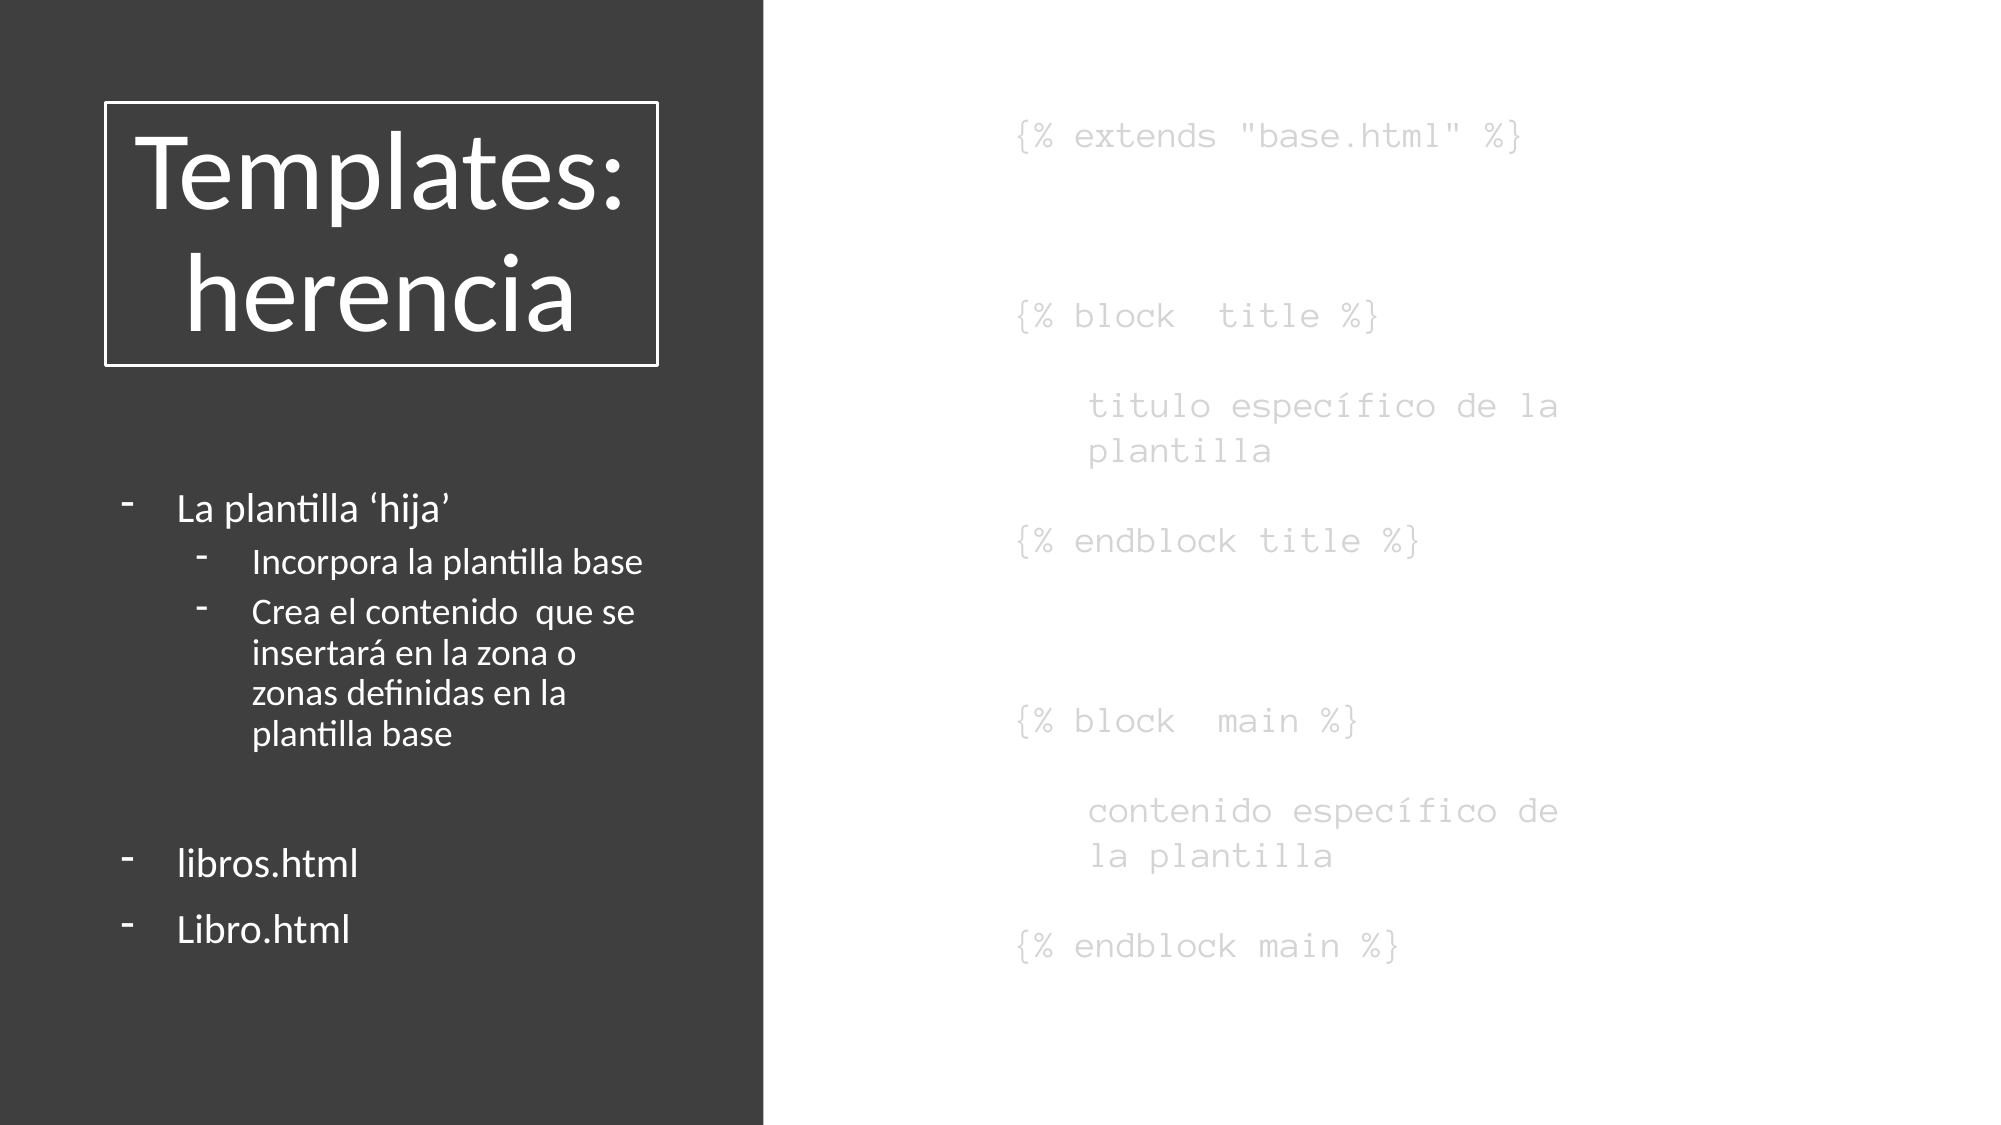

# Templates: herencia
{% extends "base.html" %}

{% block  title %}

titulo específico de la plantilla
{% endblock title %}

{% block  main %}

contenido específico de la plantilla
{% endblock main %}
La plantilla ‘hija’
Incorpora la plantilla base
Crea el contenido  que se insertará en la zona o zonas definidas en la plantilla base

libros.html
Libro.html